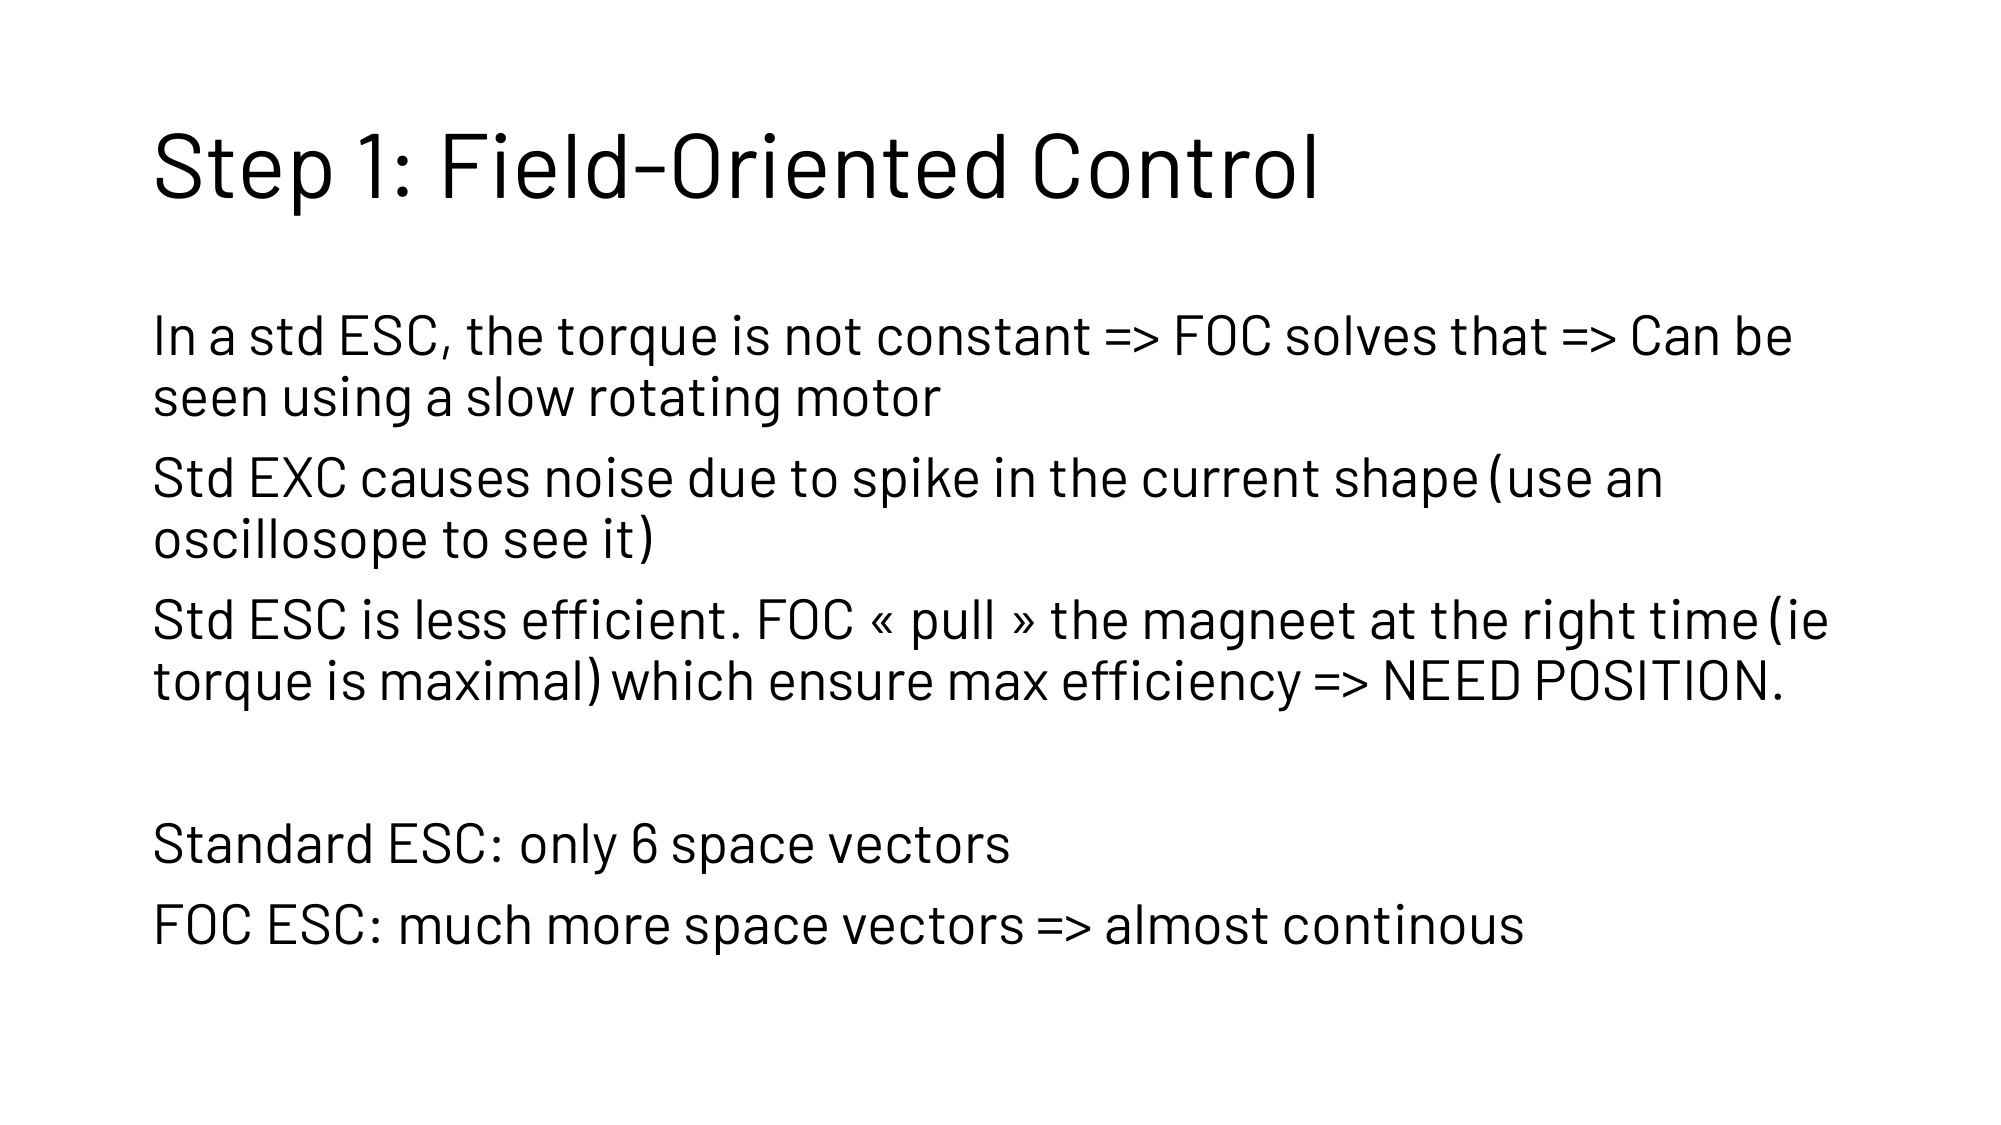

# Step 1: Field-Oriented Control
In a std ESC, the torque is not constant => FOC solves that => Can be seen using a slow rotating motor
Std EXC causes noise due to spike in the current shape (use an oscillosope to see it)
Std ESC is less efficient. FOC « pull » the magneet at the right time (ie torque is maximal) which ensure max efficiency => NEED POSITION.

Standard ESC: only 6 space vectors
FOC ESC: much more space vectors => almost continous